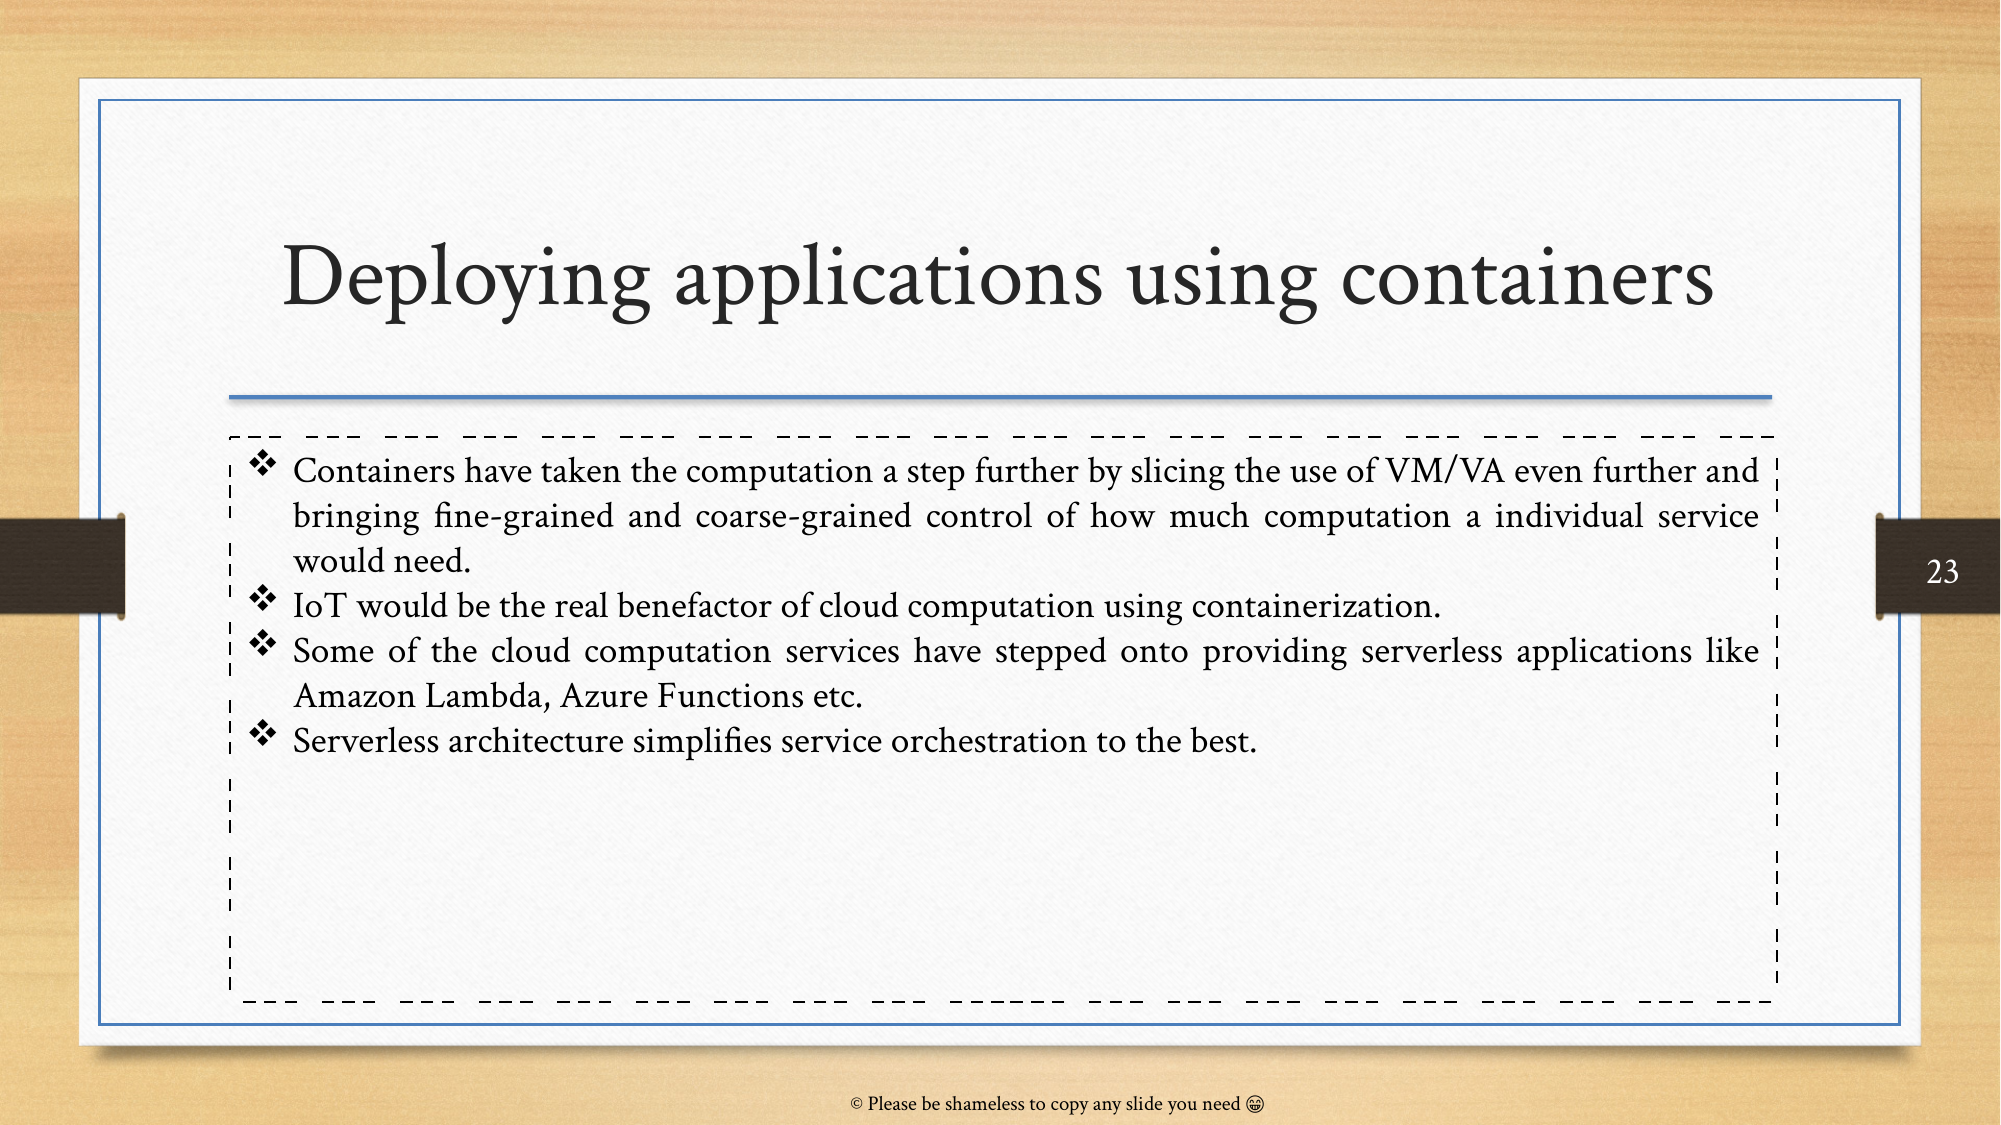

Deploying applications using containers
Containers have taken the computation a step further by slicing the use of VM/VA even further and bringing fine-grained and coarse-grained control of how much computation a individual service would need.
IoT would be the real benefactor of cloud computation using containerization.
Some of the cloud computation services have stepped onto providing serverless applications like Amazon Lambda, Azure Functions etc.
Serverless architecture simplifies service orchestration to the best.

23
© Please be shameless to copy any slide you need 😁